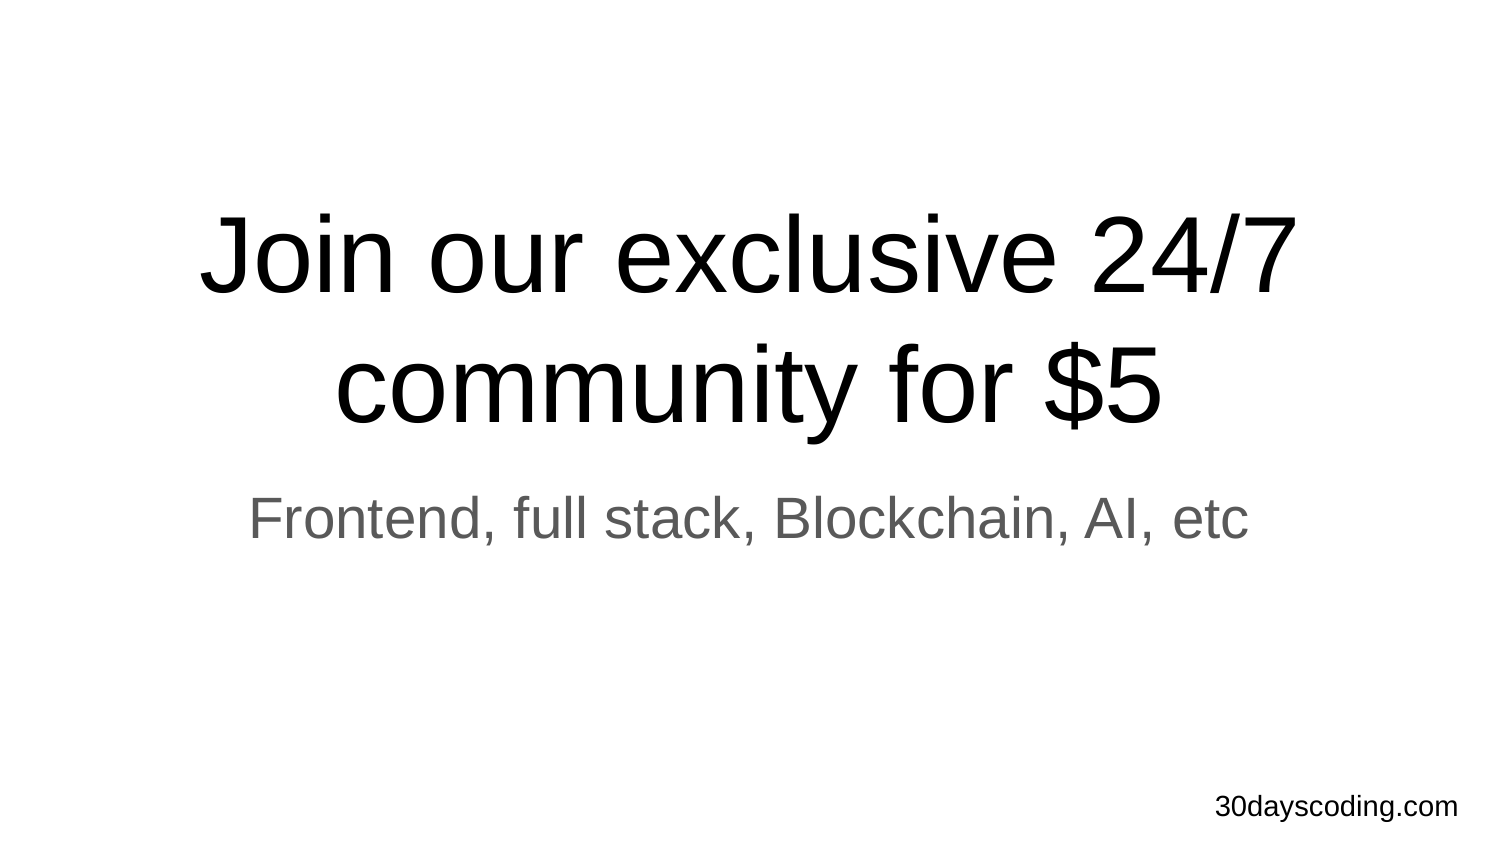

# Join our exclusive 24/7 community for $5
Frontend, full stack, Blockchain, AI, etc
30dayscoding.com